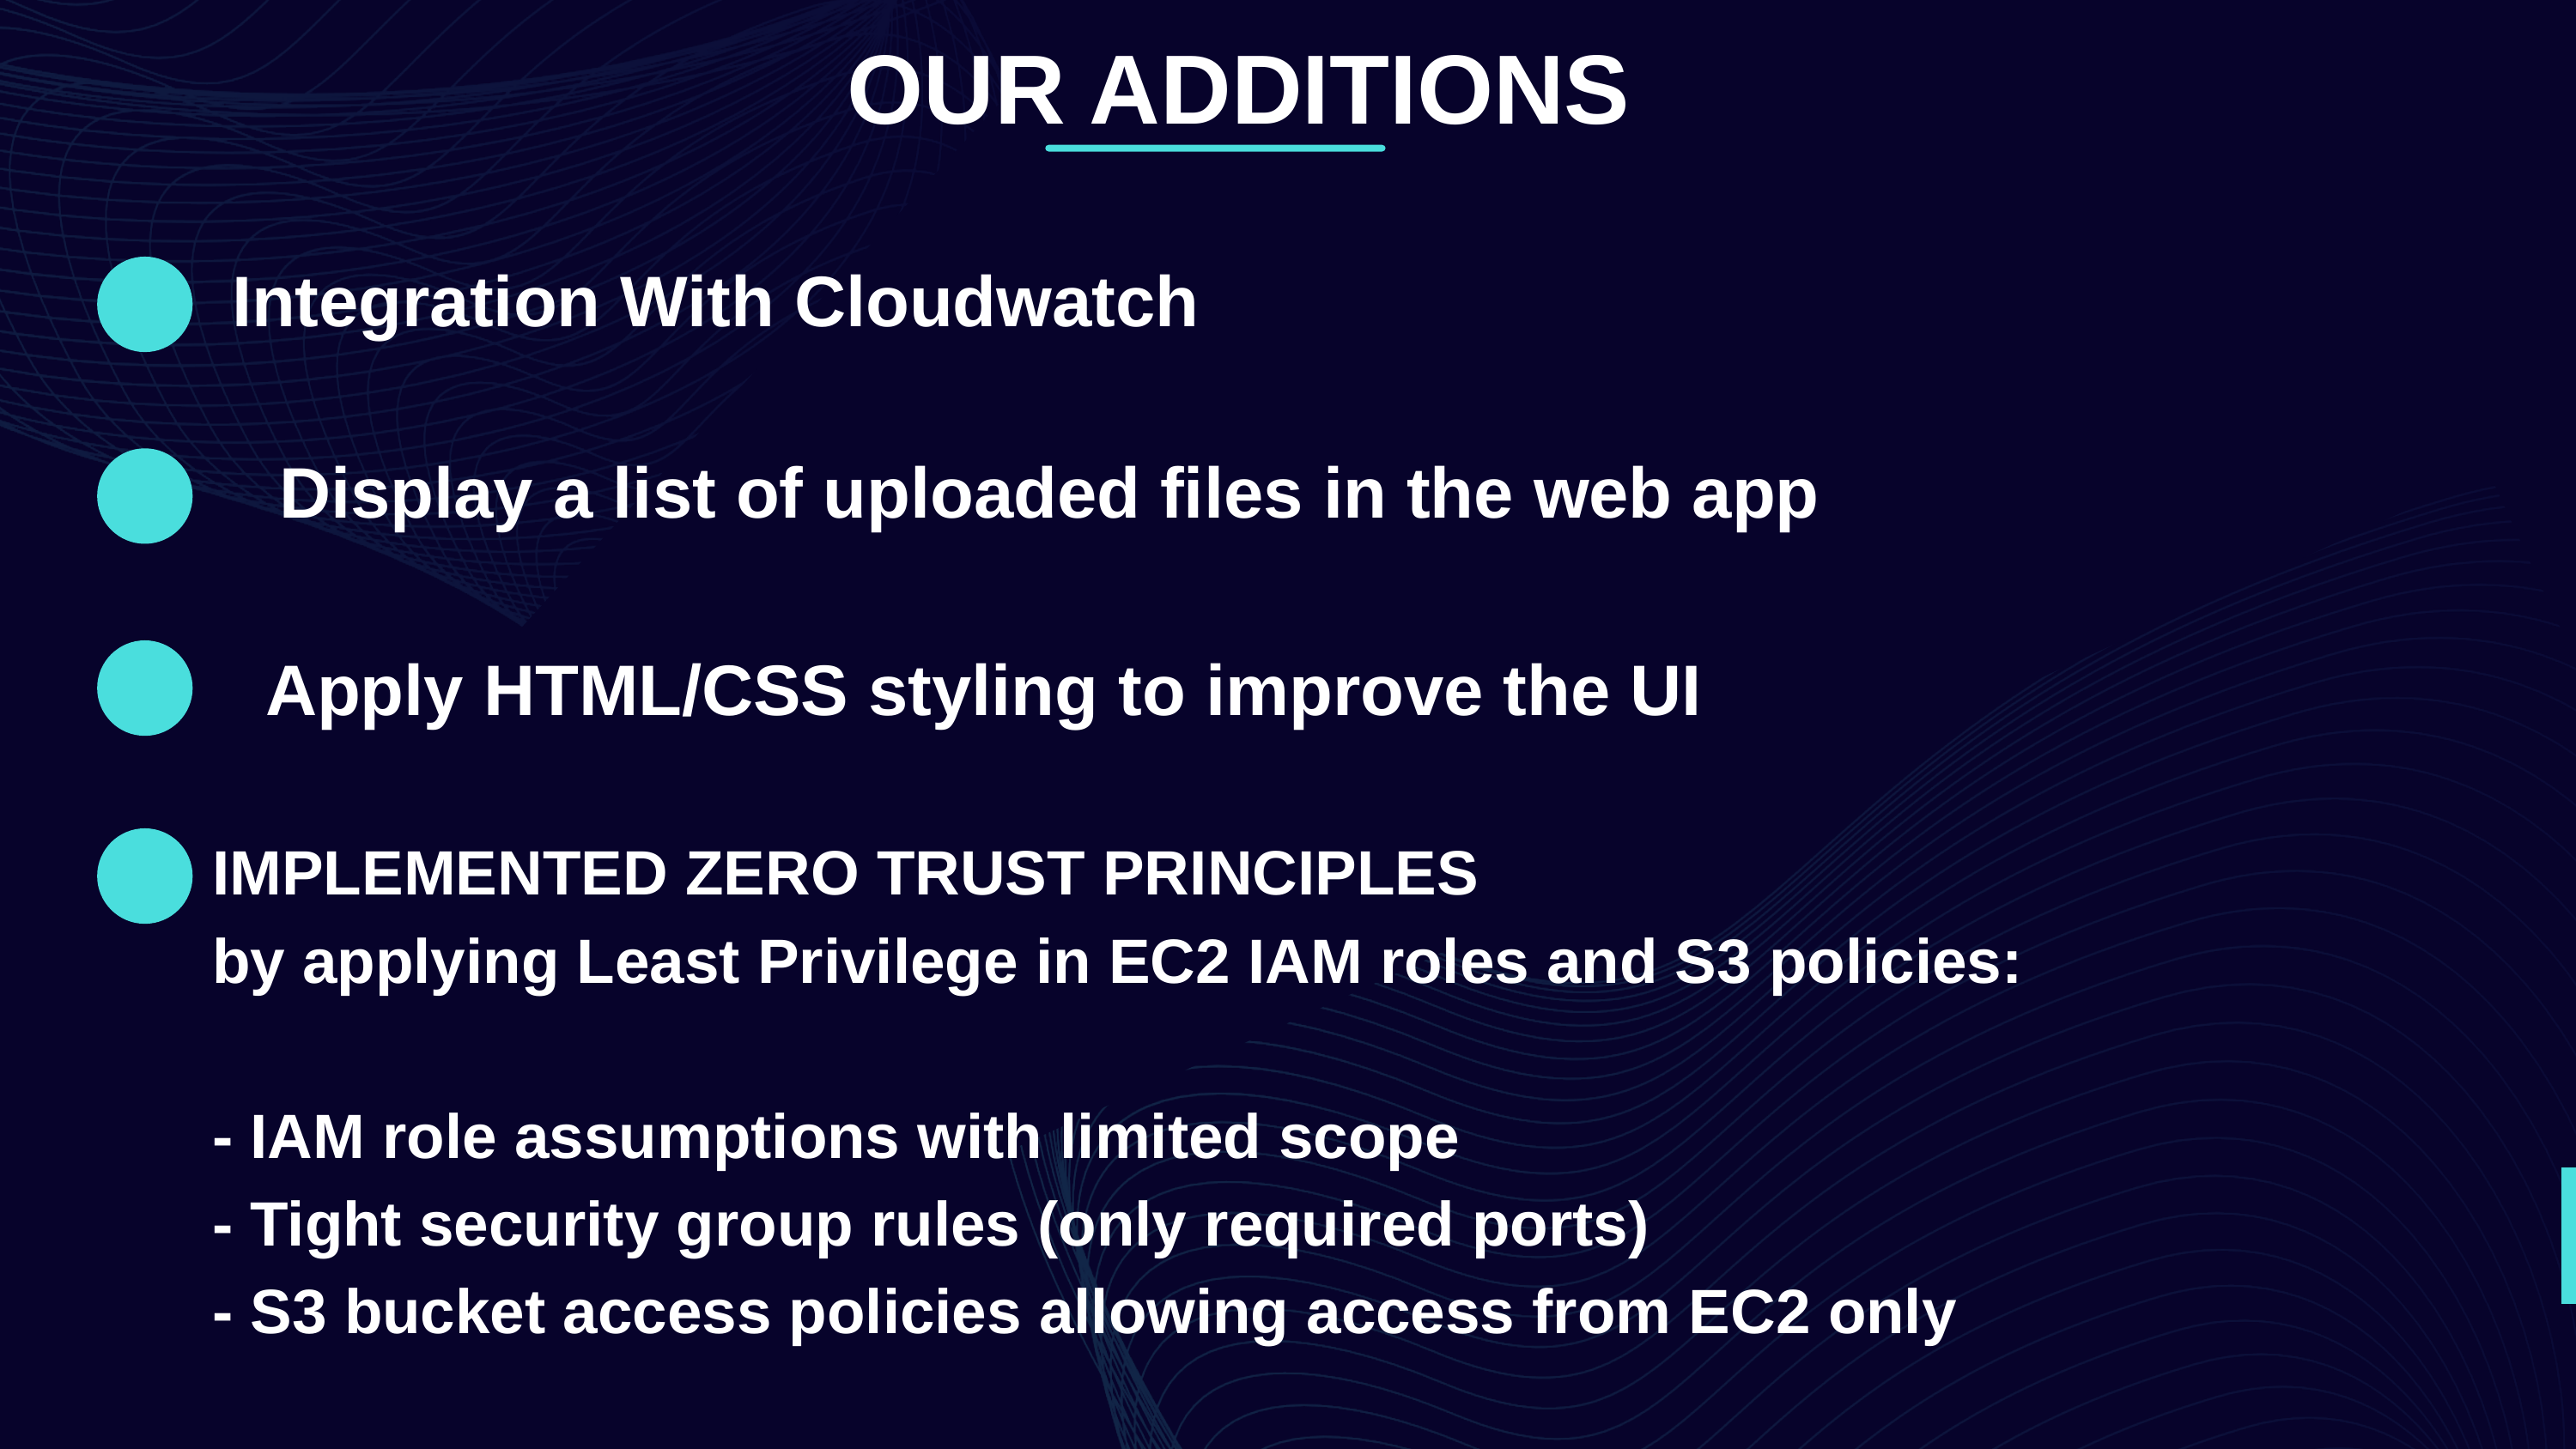

OUR ADDITIONS

Integration With Cloudwatch

 Display a list of uploaded files in the web app

Apply HTML/CSS styling to improve the UI

IMPLEMENTED ZERO TRUST PRINCIPLES
by applying Least Privilege in EC2 IAM roles and S3 policies:

- IAM role assumptions with limited scope
- Tight security group rules (only required ports)
- S3 bucket access policies allowing access from EC2 only